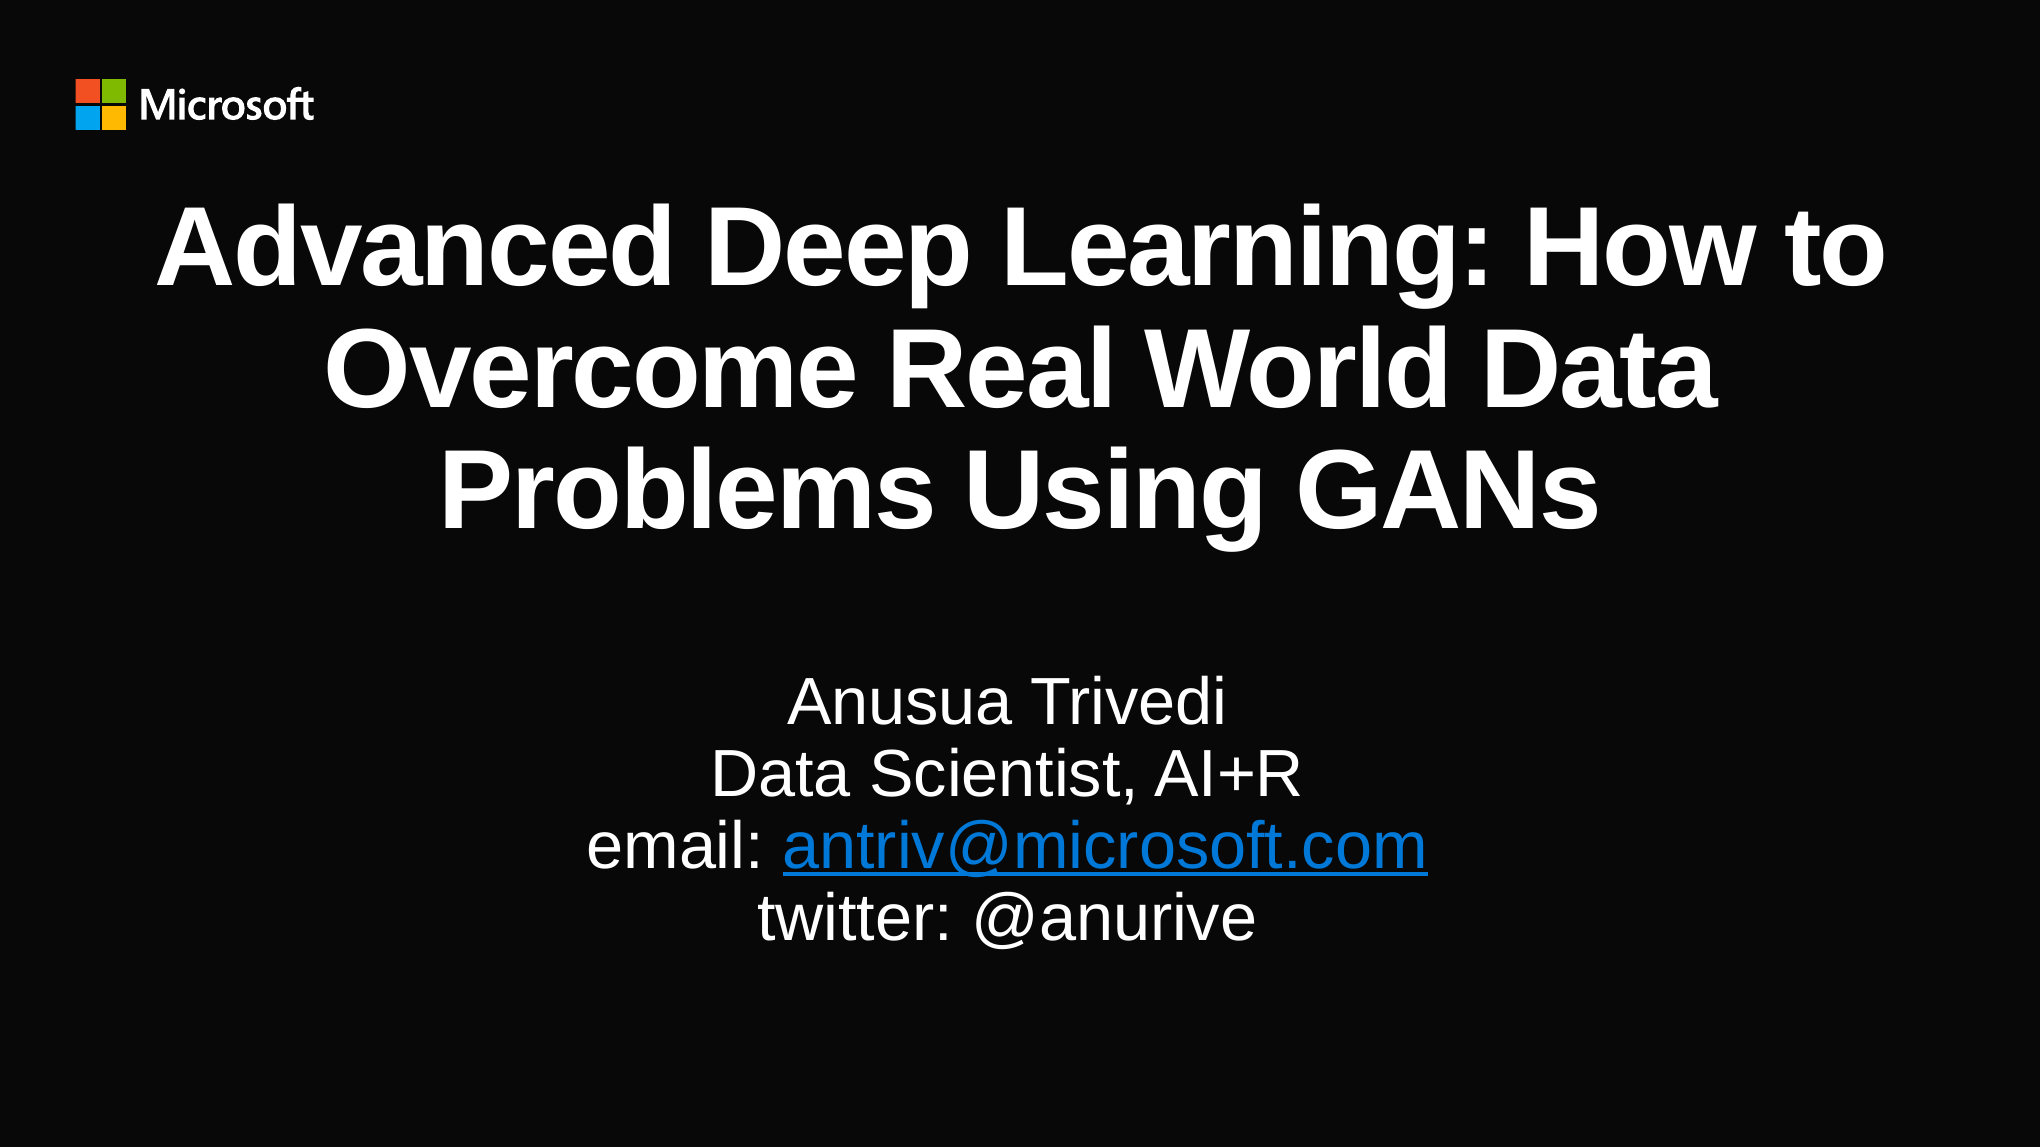

# Advanced Deep Learning: How to Overcome Real World Data Problems Using GANs
Anusua Trivedi
Data Scientist, AI+R
email: antriv@microsoft.com
twitter: @anurive